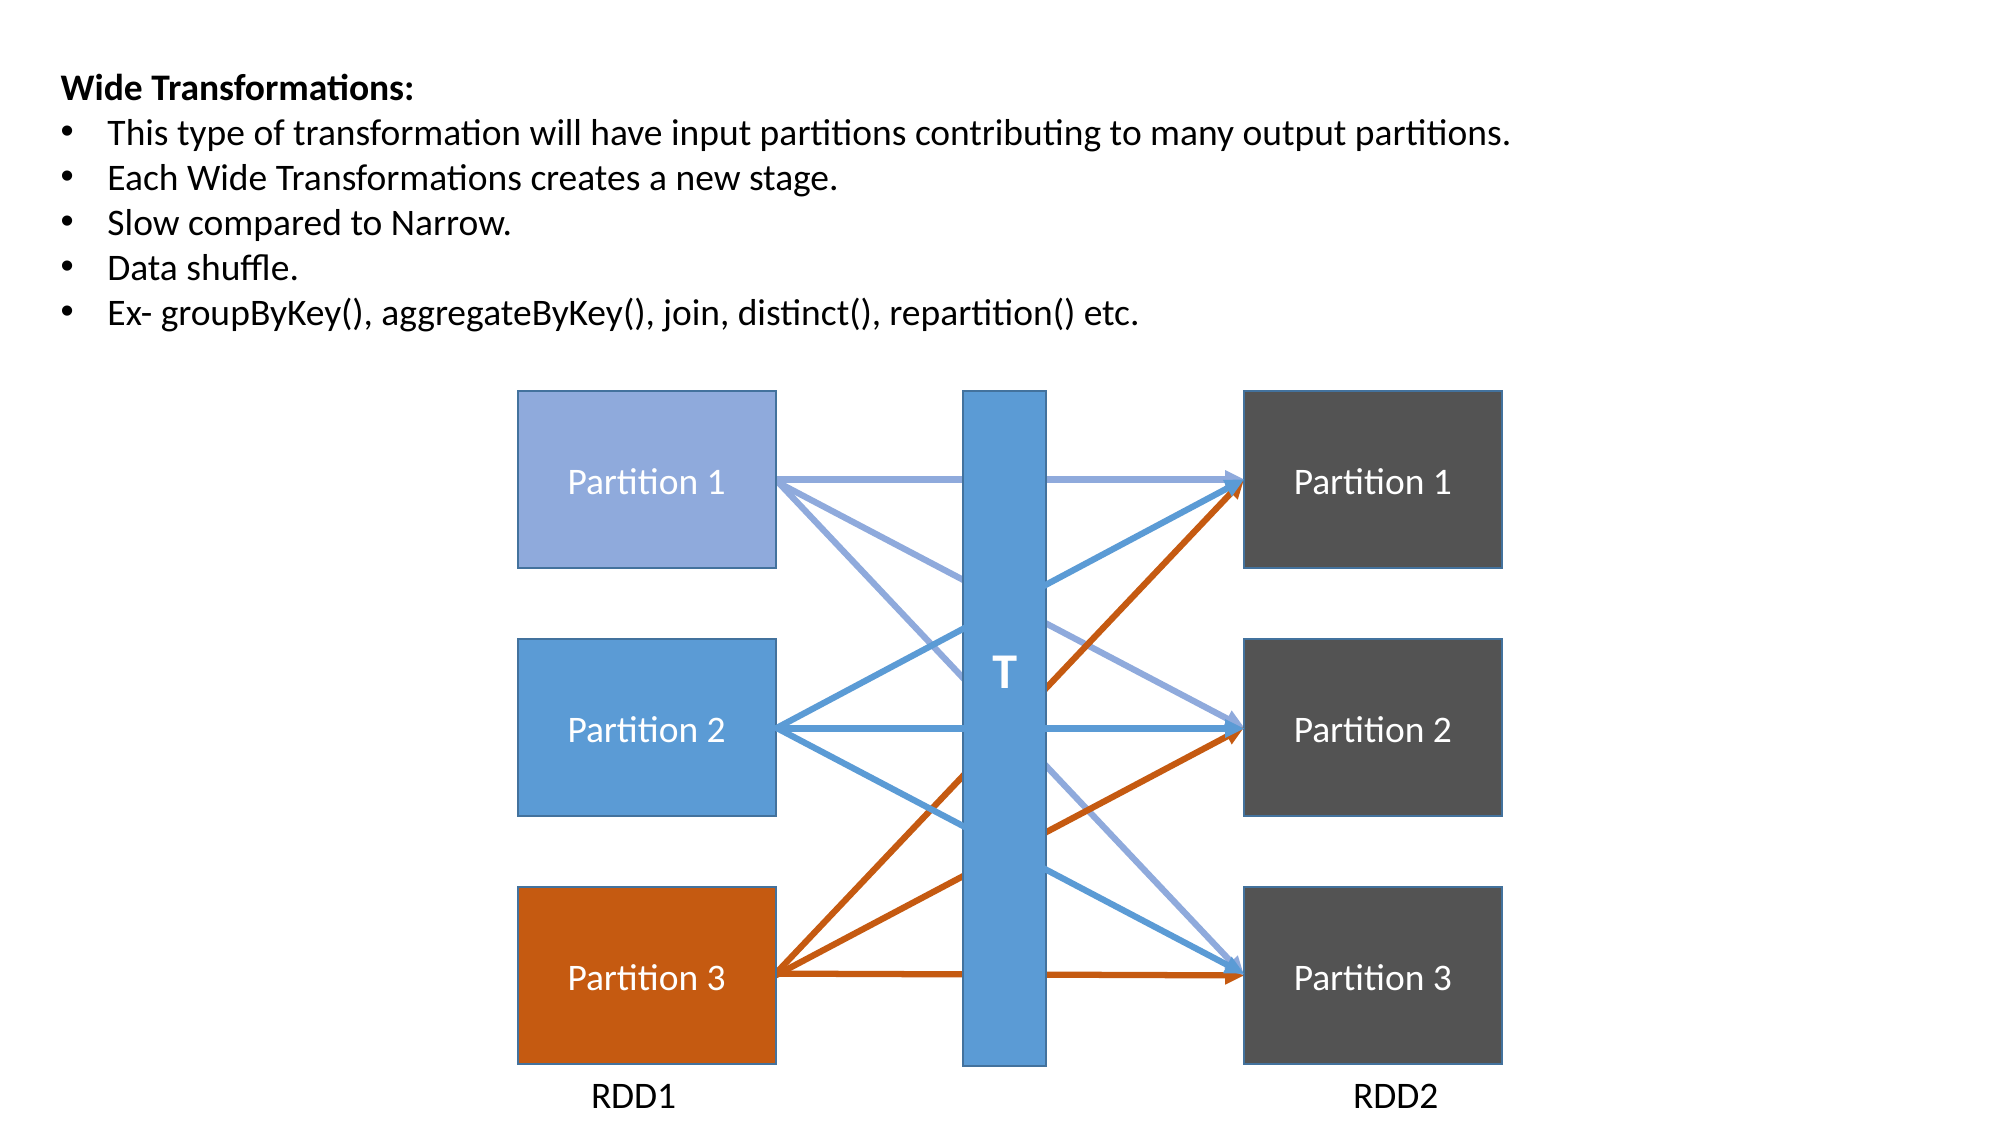

Wide Transformations:
This type of transformation will have input partitions contributing to many output partitions.
Each Wide Transformations creates a new stage.
Slow compared to Narrow.
Data shuffle.
Ex- groupByKey(), aggregateByKey(), join, distinct(), repartition() etc.
Partition 1
T

Partition 1
Partition 2
Partition 2
Partition 3
Partition 3
RDD1
RDD2